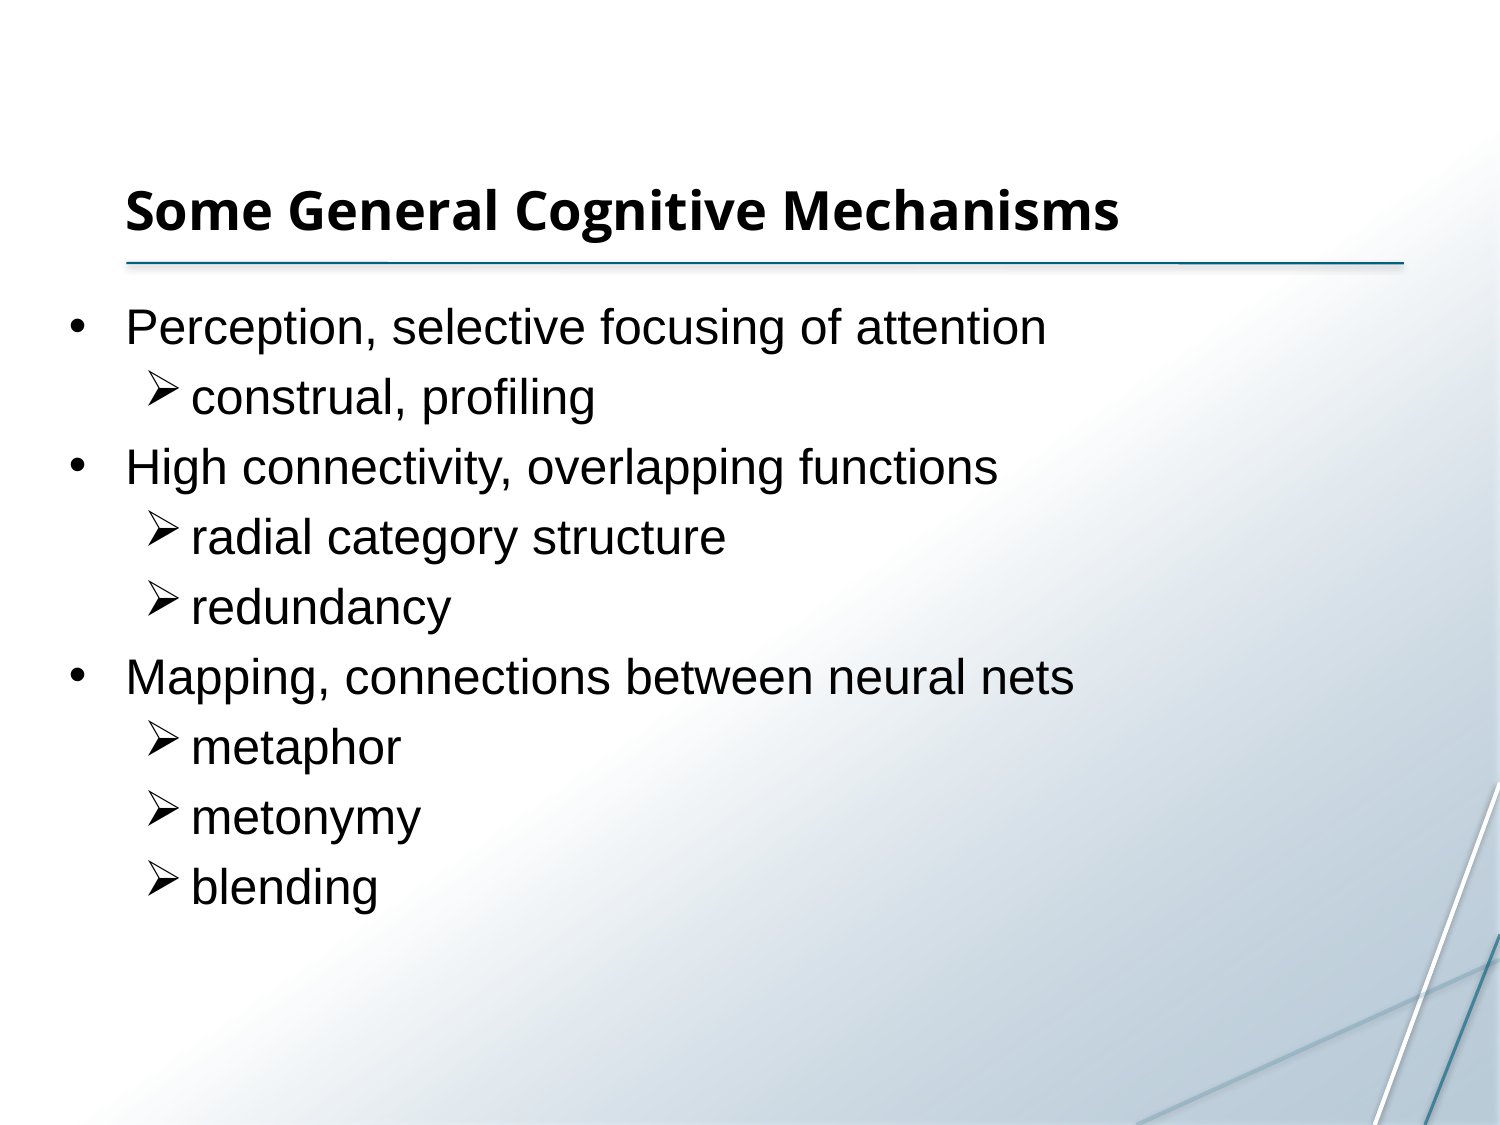

# Some General Cognitive Mechanisms
Perception, selective focusing of attention
construal, profiling
High connectivity, overlapping functions
radial category structure
redundancy
Mapping, connections between neural nets
metaphor
metonymy
blending